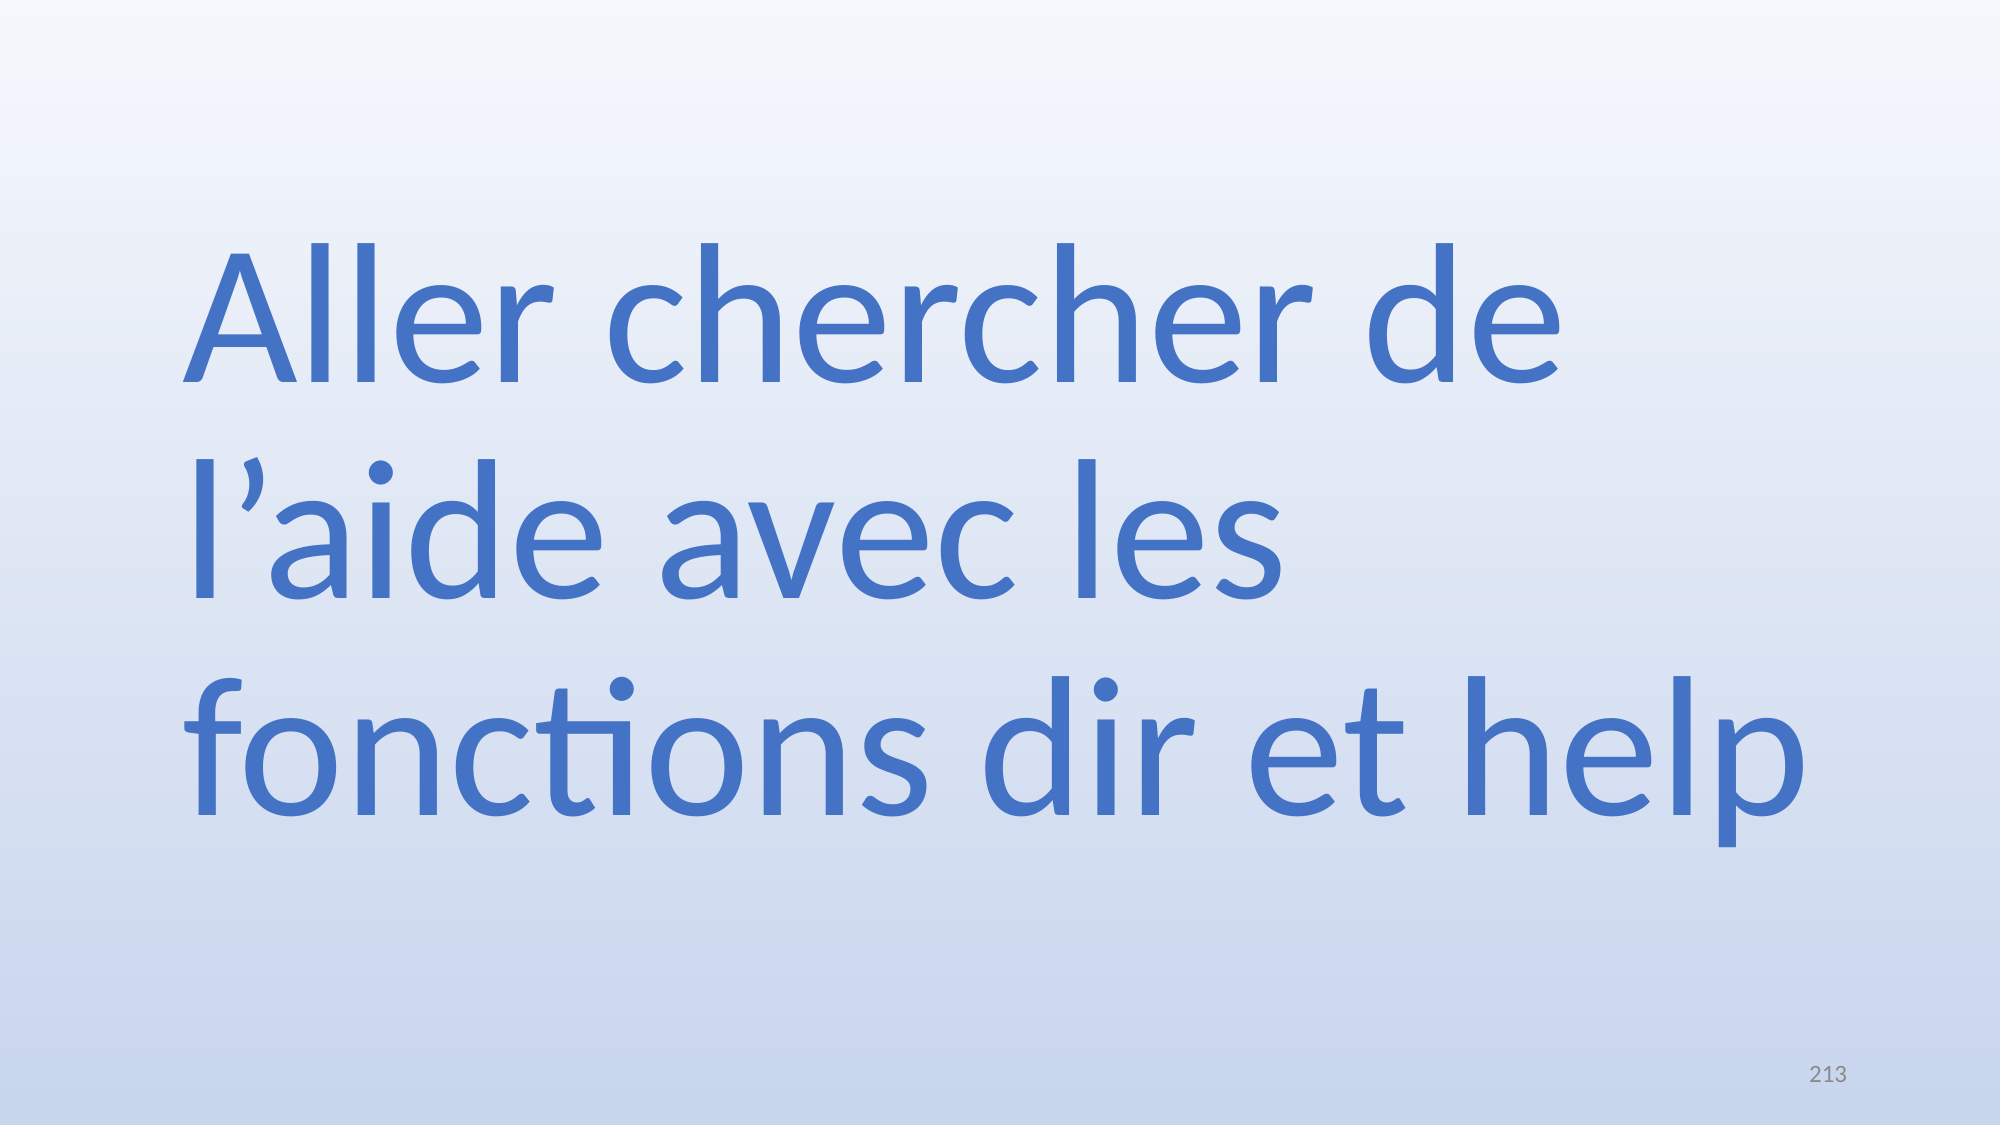

# Aller chercher de l’aide avec les fonctions dir et help

213